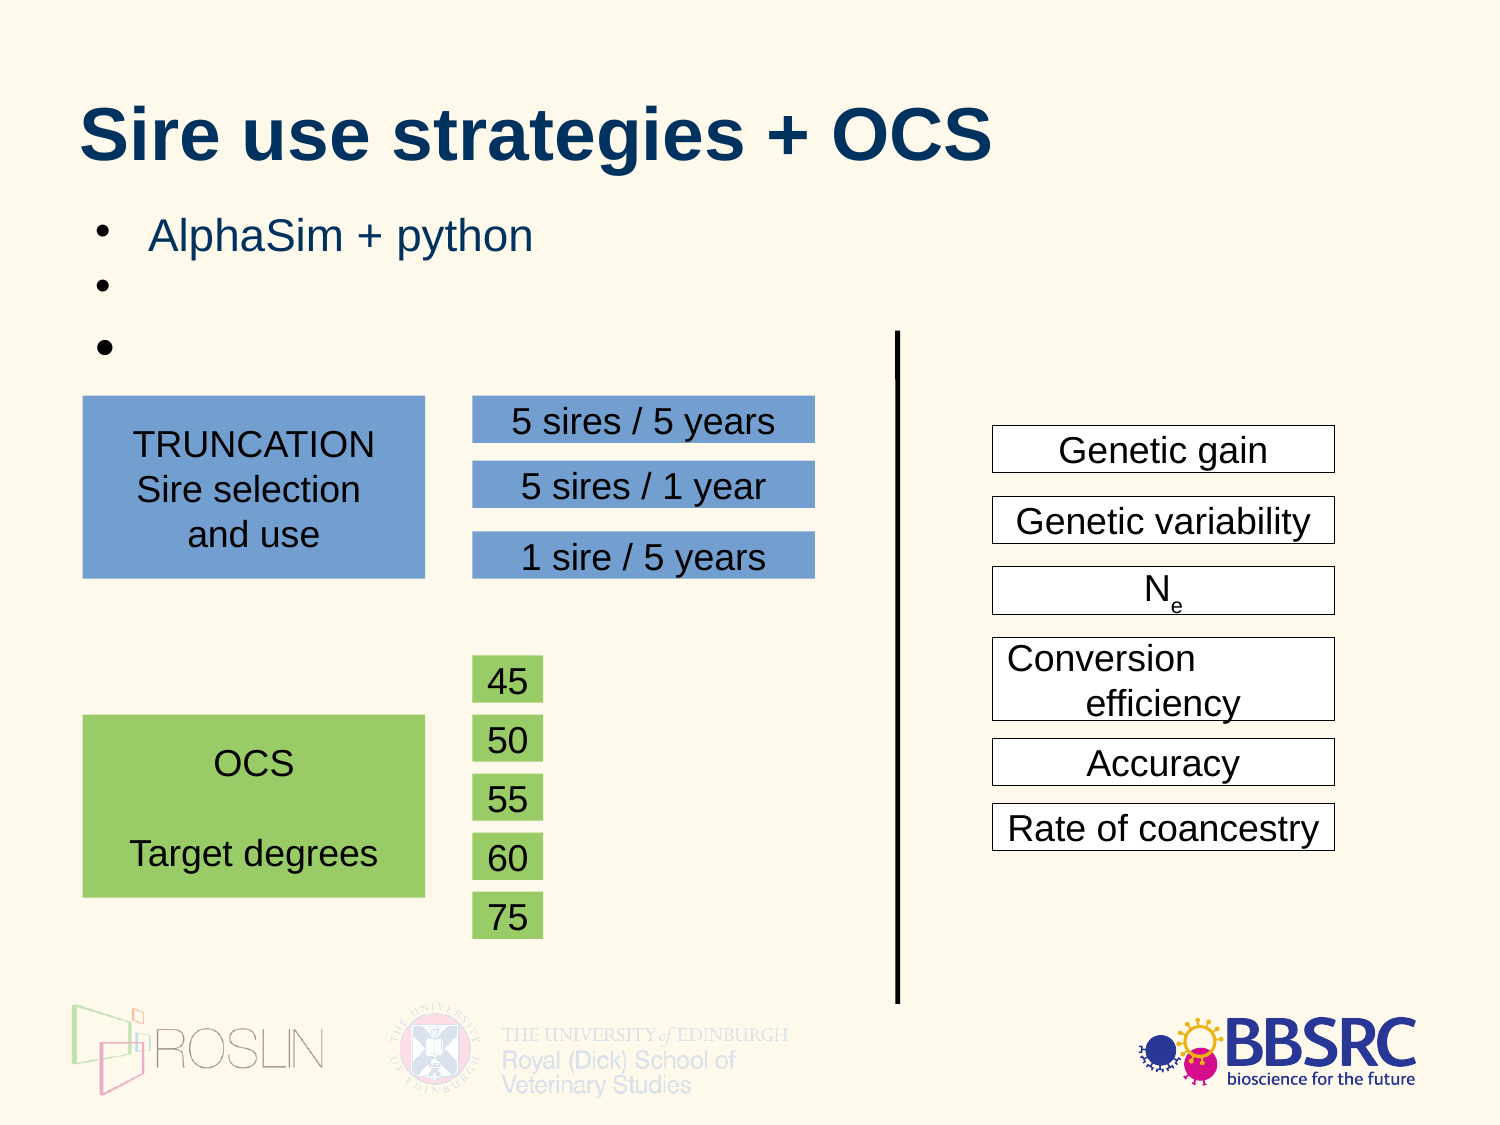

Sire use strategies + OCS
AlphaSim + python

TRUNCATION
Sire selection
and use
5 sires / 5 years
Genetic gain
5 sires / 1 year
Genetic variability
1 sire / 5 years
Ne
Conversion
efficiency
45
OCS

Target degrees
50
Accuracy
55
Rate of coancestry
60
75
|  |  |  |  |  |  |  |  |  |  |
| --- | --- | --- | --- | --- | --- | --- | --- | --- | --- |
|  |  |  |  |  |  |  |  |  |  |
|  |  |  |  |  |  |  |  |  |  |
|  |  |  |  |  |  |  |  |  |  |